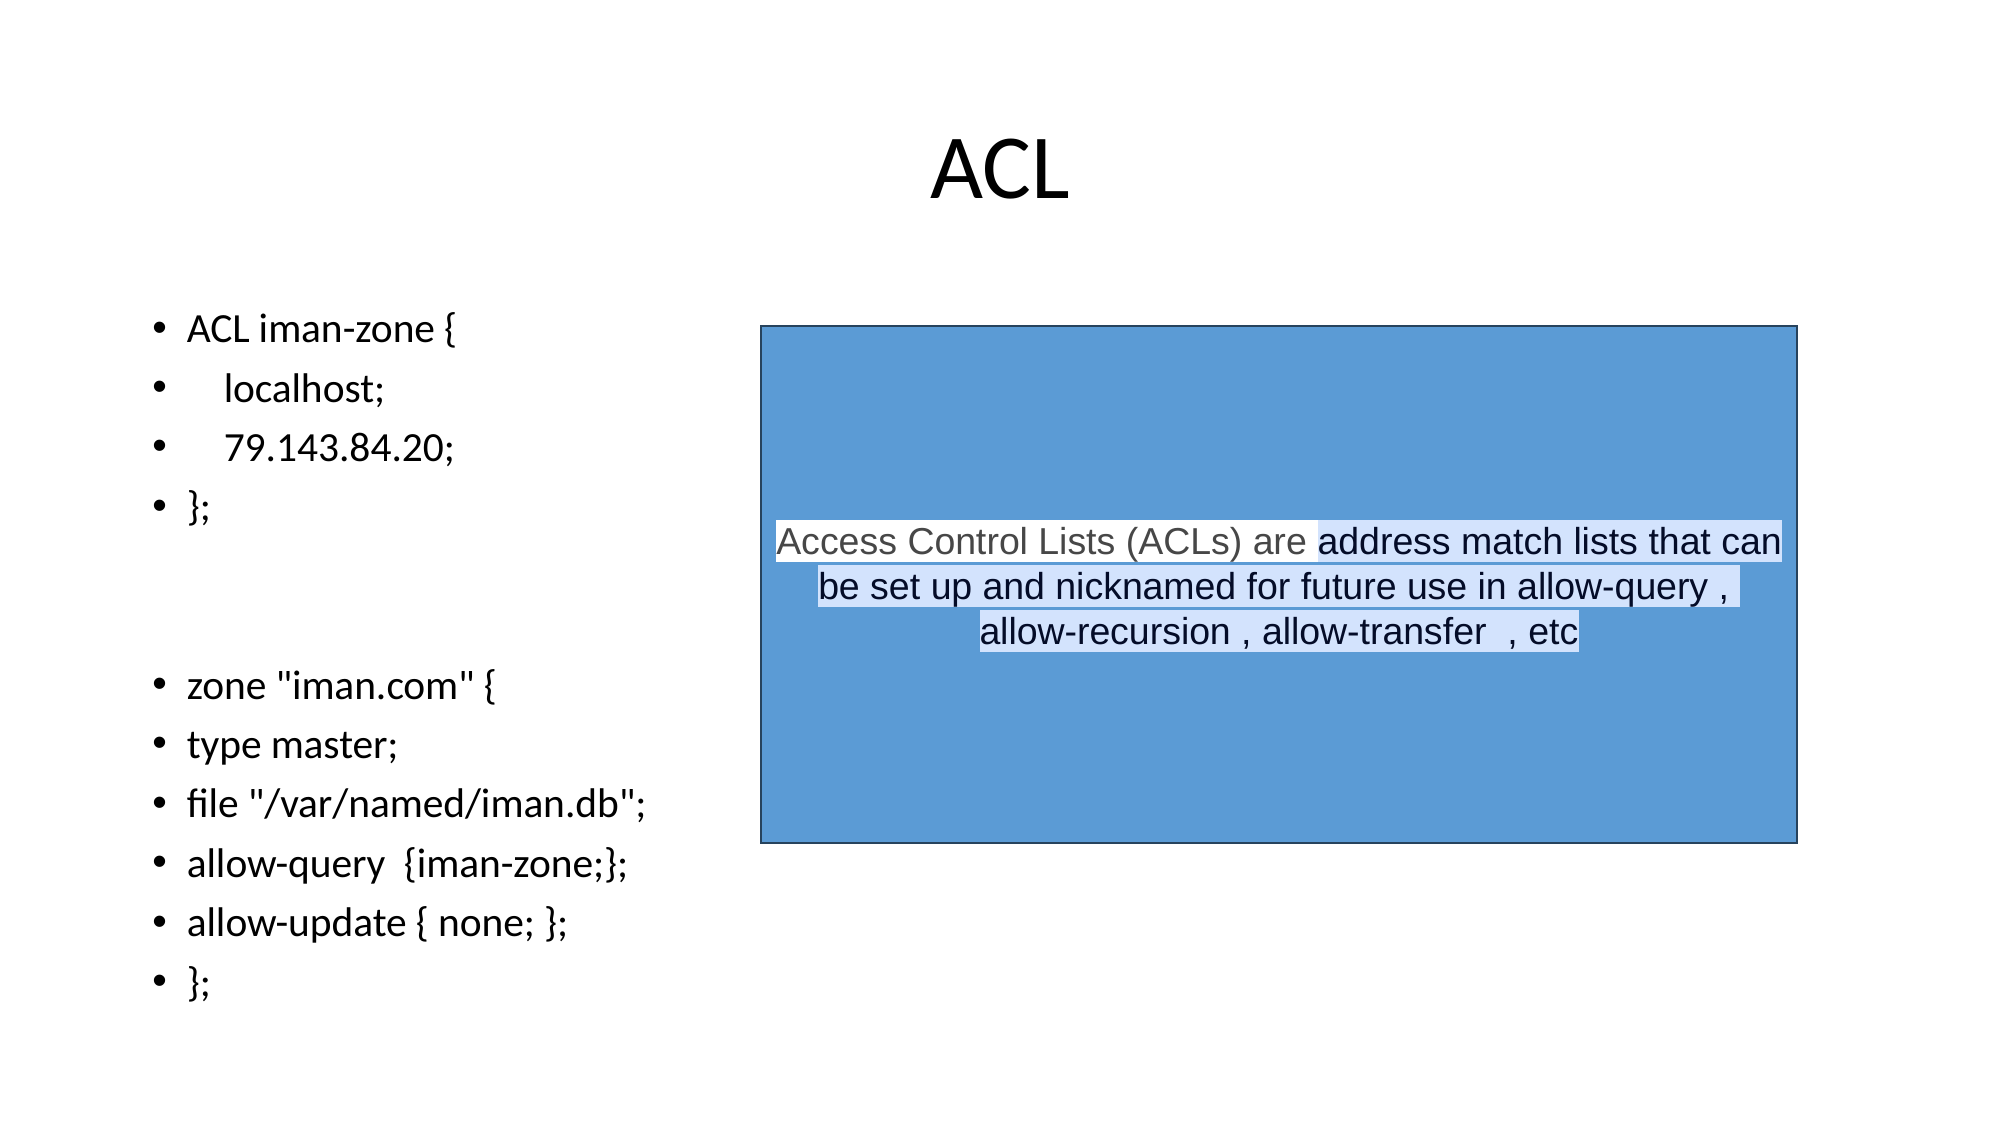

# ACL
ACL iman-zone {
    localhost;
    79.143.84.20;
};

zone "iman.com" {
type master;
file "/var/named/iman.db";
allow-query  {iman-zone;};
allow-update { none; };
};
Access Control Lists (ACLs) are address match lists that can be set up and nicknamed for future use in allow-query ,  allow-recursion , allow-transfer  , etc